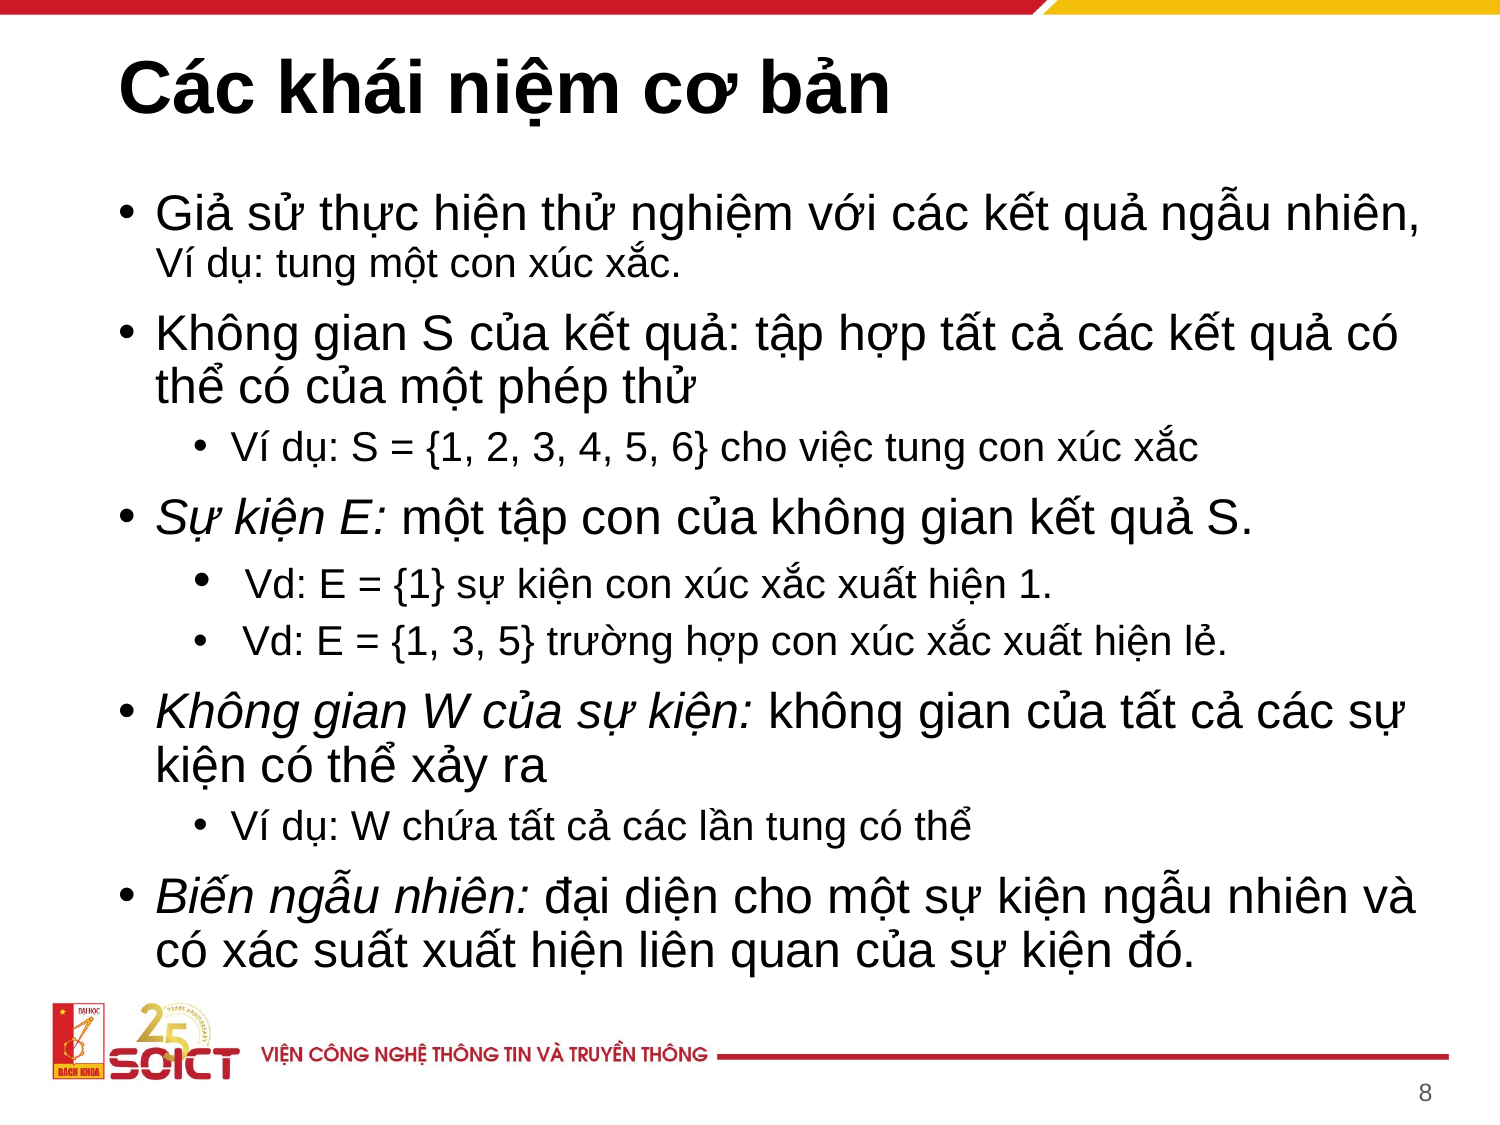

# Các khái niệm cơ bản
Giả sử thực hiện thử nghiệm với các kết quả ngẫu nhiên, Ví dụ: tung một con xúc xắc.
Không gian S của kết quả: tập hợp tất cả các kết quả có thể có của một phép thử
Ví dụ: S = {1, 2, 3, 4, 5, 6} cho việc tung con xúc xắc
Sự kiện E: một tập con của không gian kết quả S.
 Vd: E = {1} sự kiện con xúc xắc xuất hiện 1.
 Vd: E = {1, 3, 5} trường hợp con xúc xắc xuất hiện lẻ.
Không gian W của sự kiện: không gian của tất cả các sự kiện có thể xảy ra
Ví dụ: W chứa tất cả các lần tung có thể
Biến ngẫu nhiên: đại diện cho một sự kiện ngẫu nhiên và có xác suất xuất hiện liên quan của sự kiện đó.
8